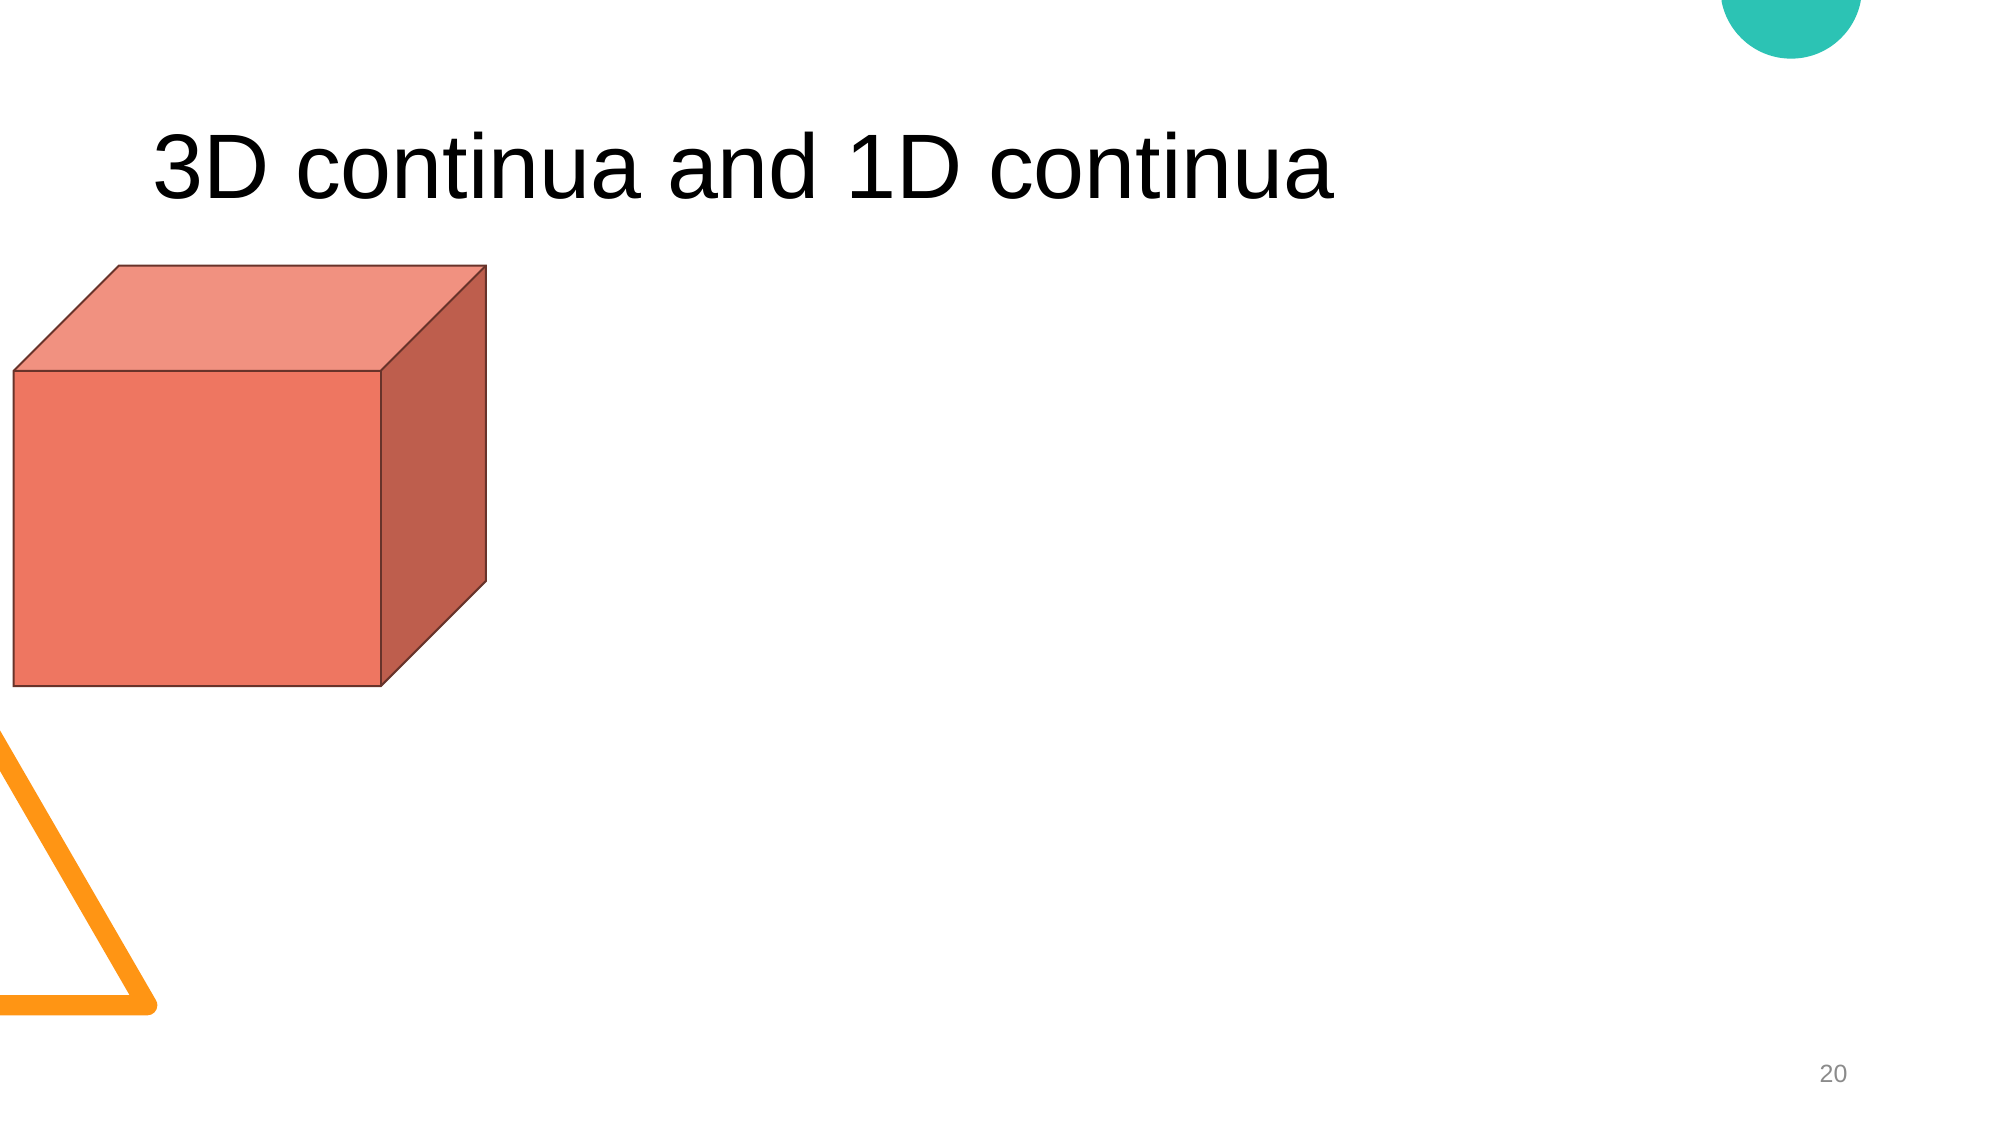

# 3D continua and 1D continua

20